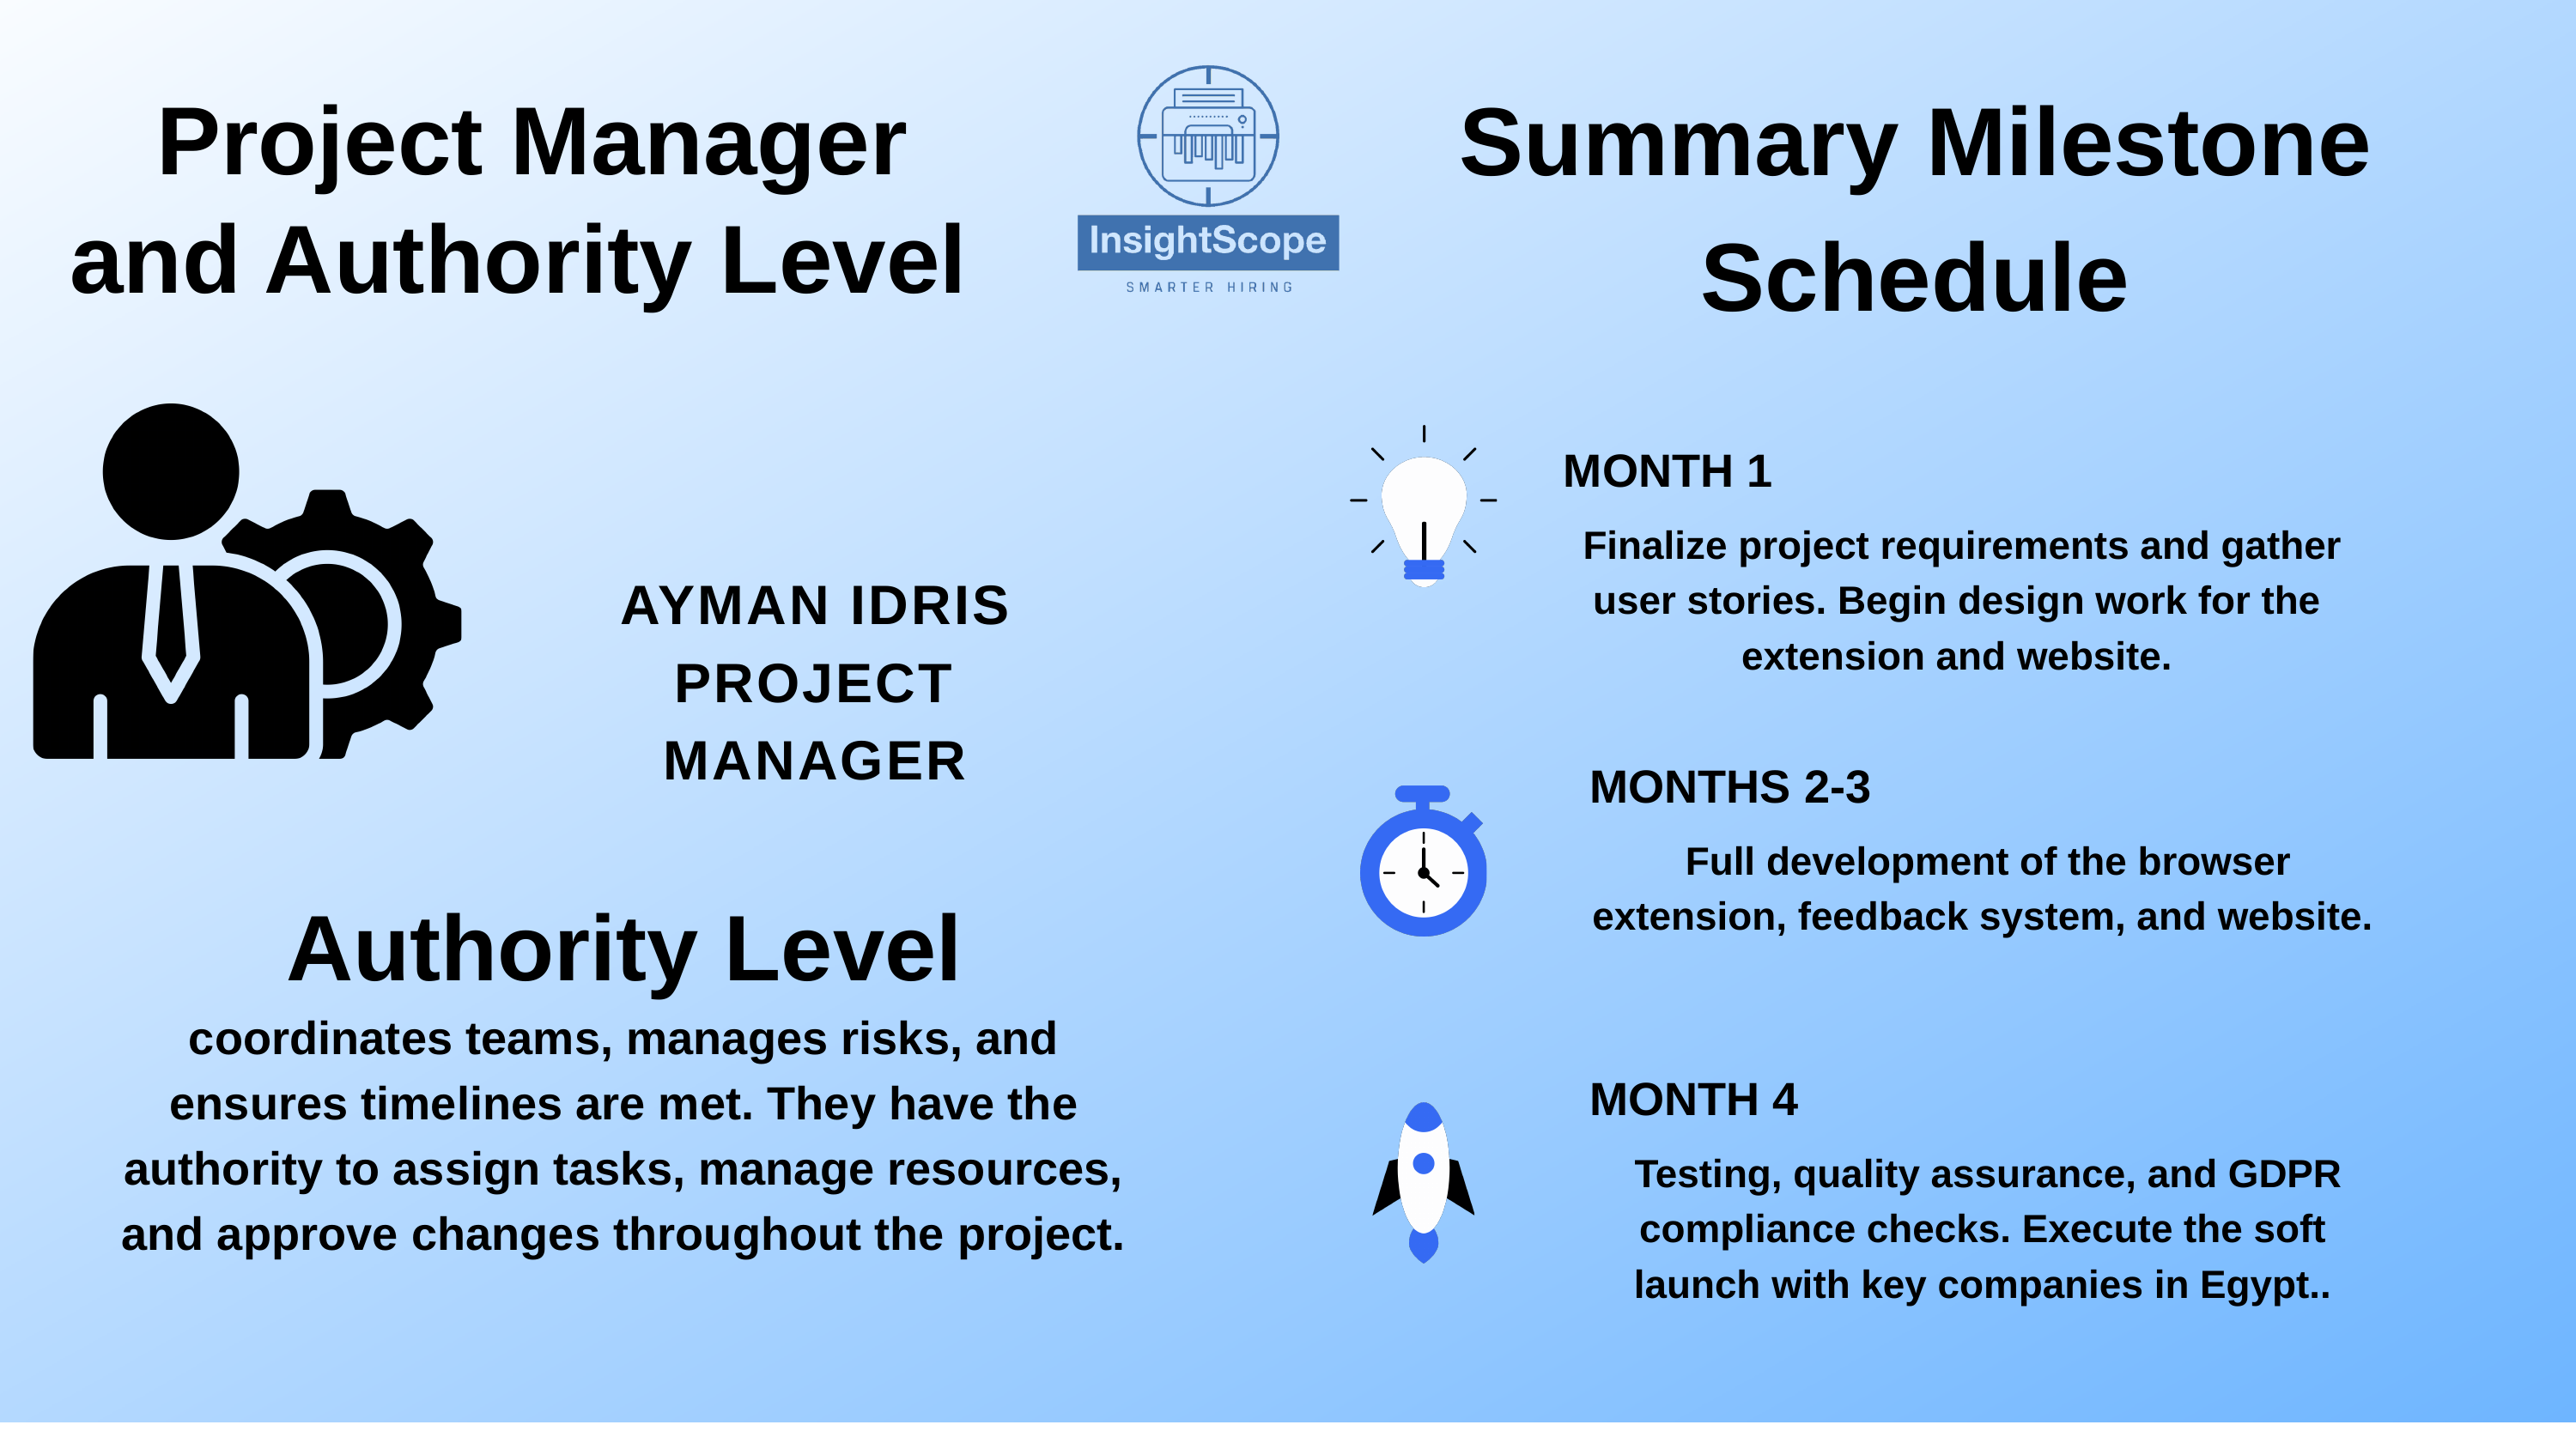

Summary Milestone Schedule
 Project Manager and Authority Level

MONTH 1
 Finalize project requirements and gather user stories. Begin design work for the extension and website.
AYMAN IDRIS
PROJECT MANAGER

MONTHS 2-3
 Full development of the browser extension, feedback system, and website.

Authority Level
coordinates teams, manages risks, and ensures timelines are met. They have the authority to assign tasks, manage resources, and approve changes throughout the project.

MONTH 4
 Testing, quality assurance, and GDPR compliance checks. Execute the soft launch with key companies in Egypt..